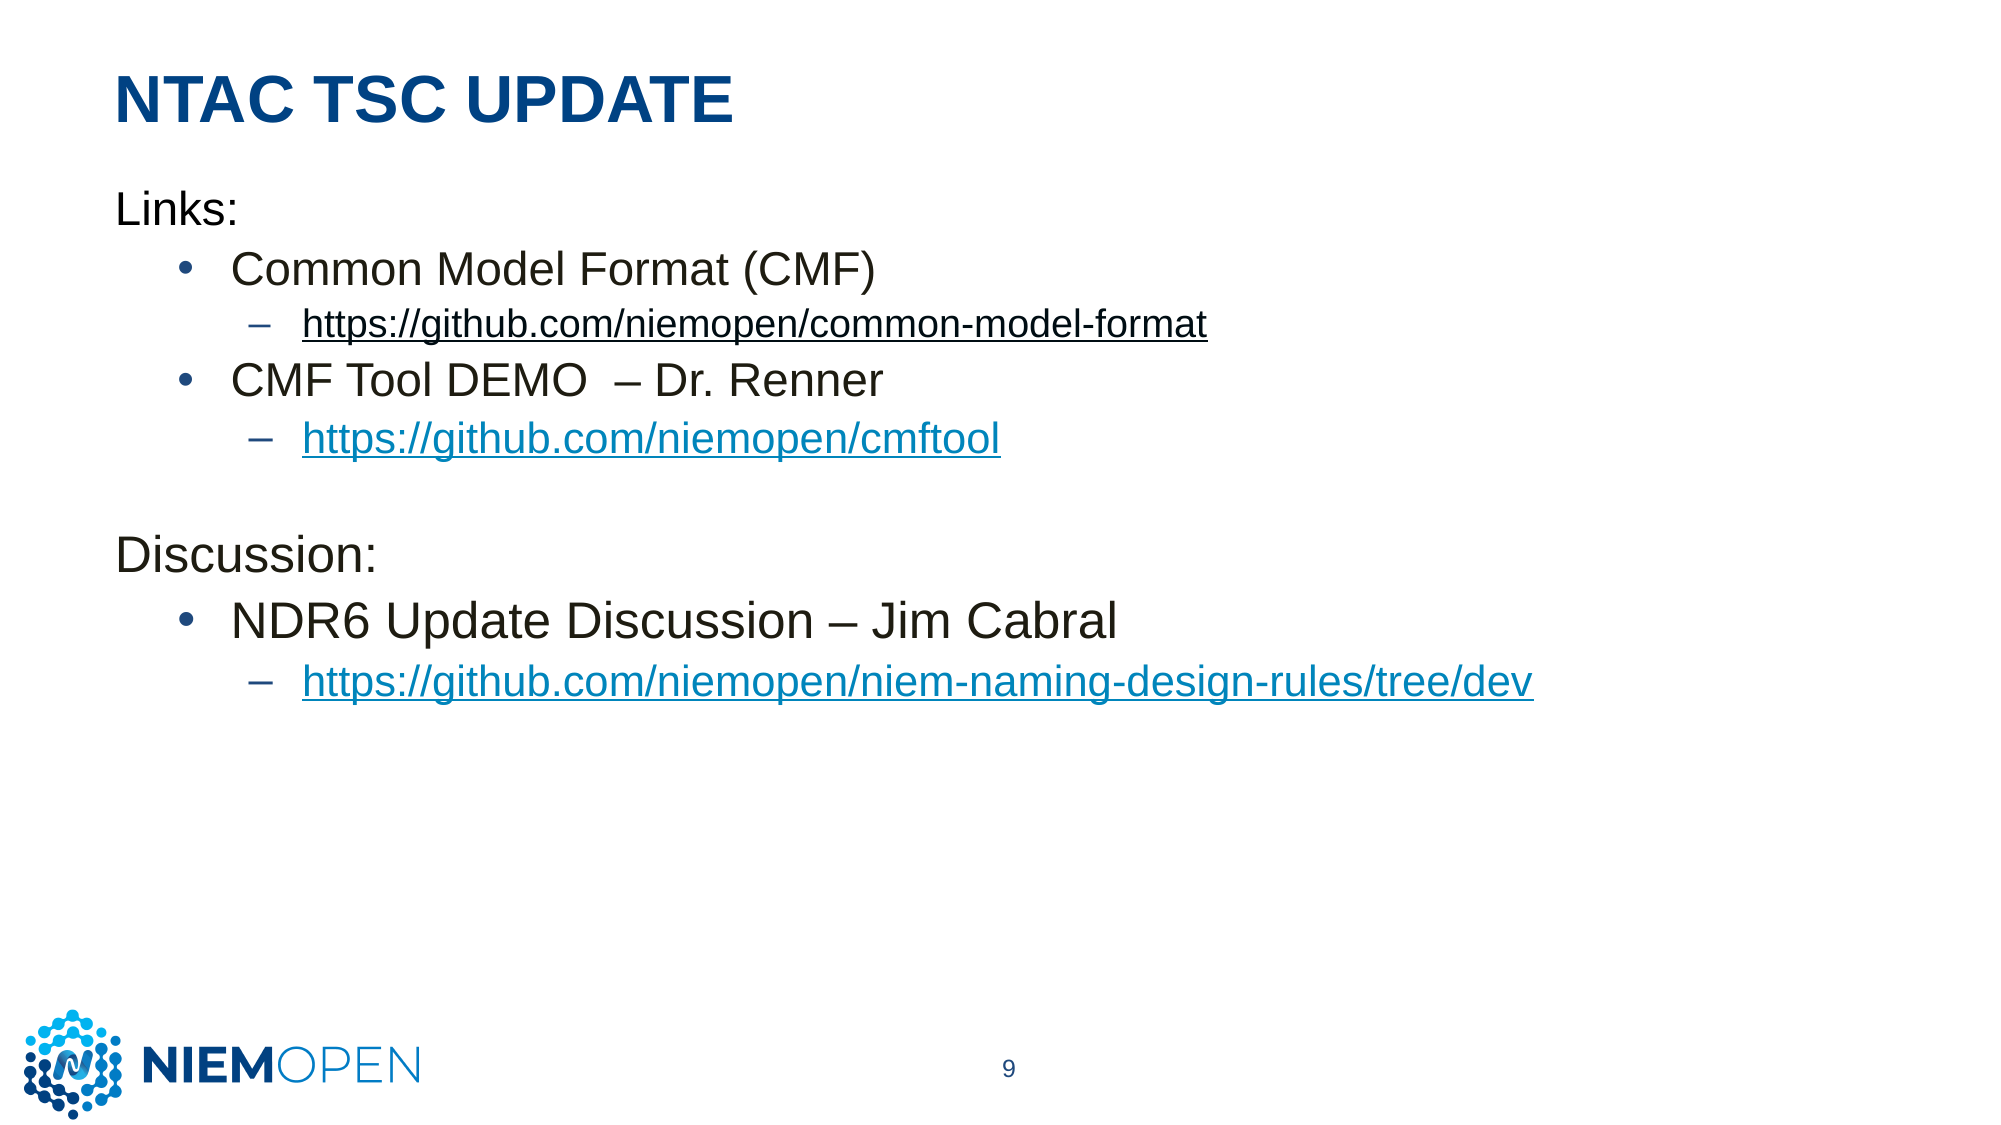

# NTAC TSC Update
Links:
Common Model Format (CMF)
https://github.com/niemopen/common-model-format
CMF Tool DEMO  – Dr. Renner
https://github.com/niemopen/cmftool

Discussion:
NDR6 Update Discussion – Jim Cabral
https://github.com/niemopen/niem-naming-design-rules/tree/dev

9